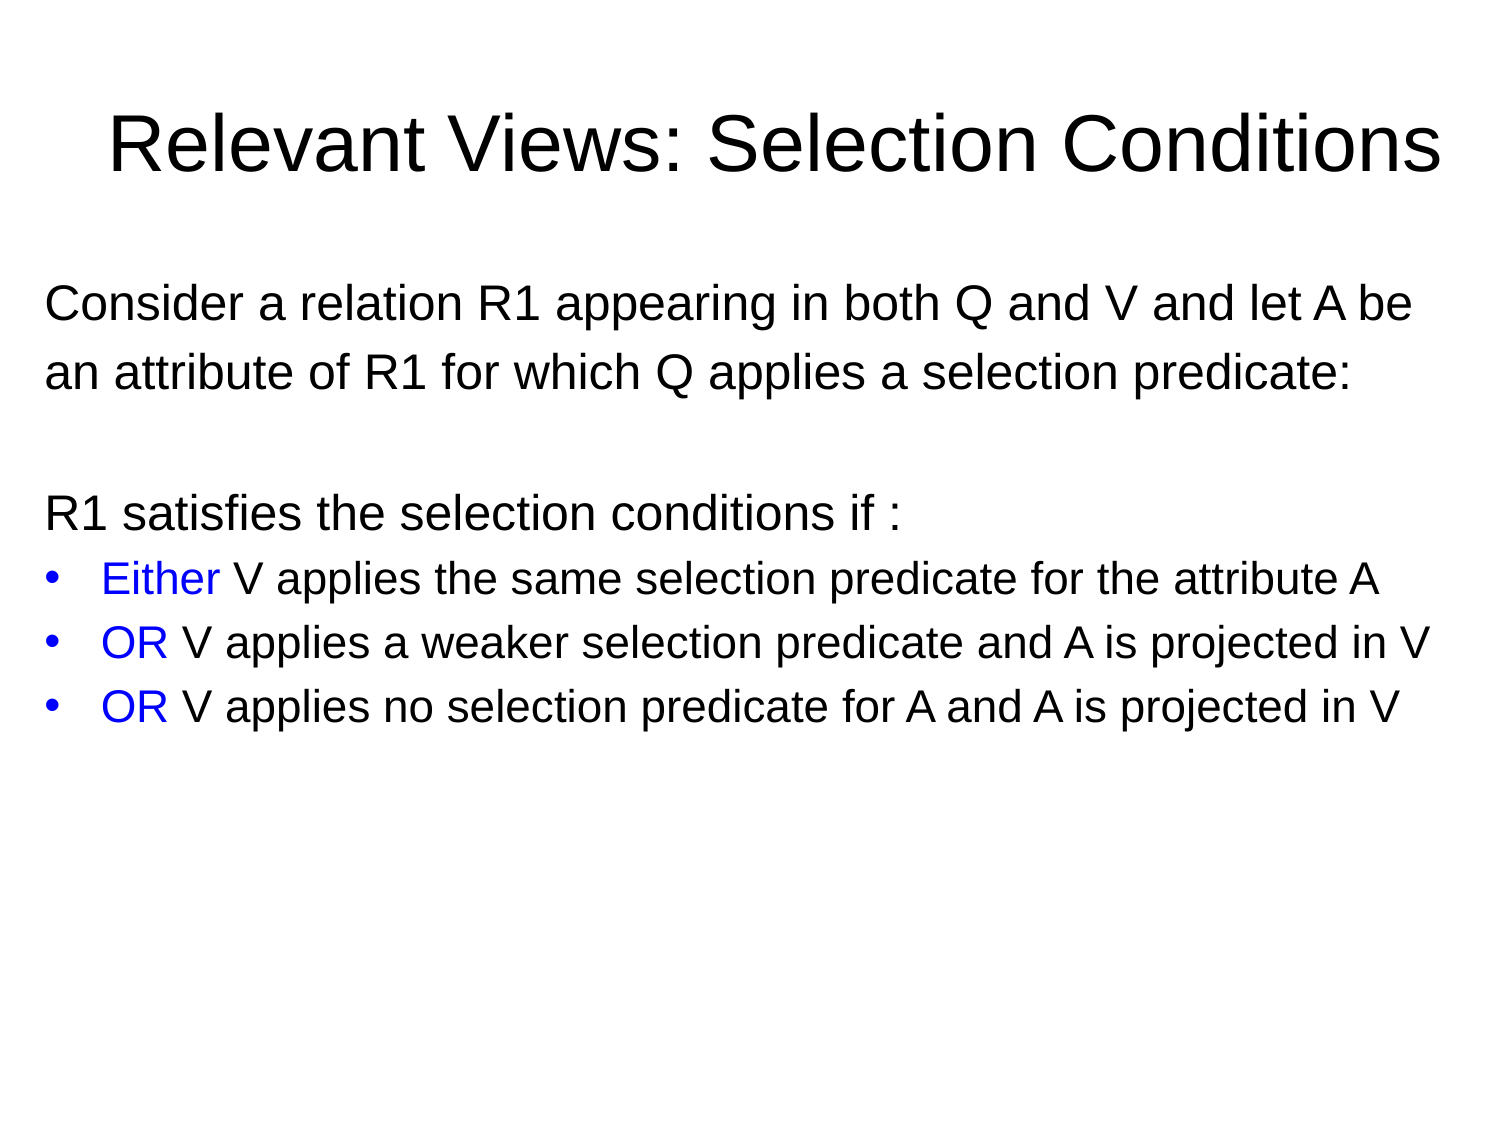

# Relevant Views: Selection Conditions
Consider a relation R1 appearing in both Q and V and let A be
an attribute of R1 for which Q applies a selection predicate:

R1 satisfies the selection conditions if :
Either V applies the same selection predicate for the attribute A
OR V applies a weaker selection predicate and A is projected in V
OR V applies no selection predicate for A and A is projected in V